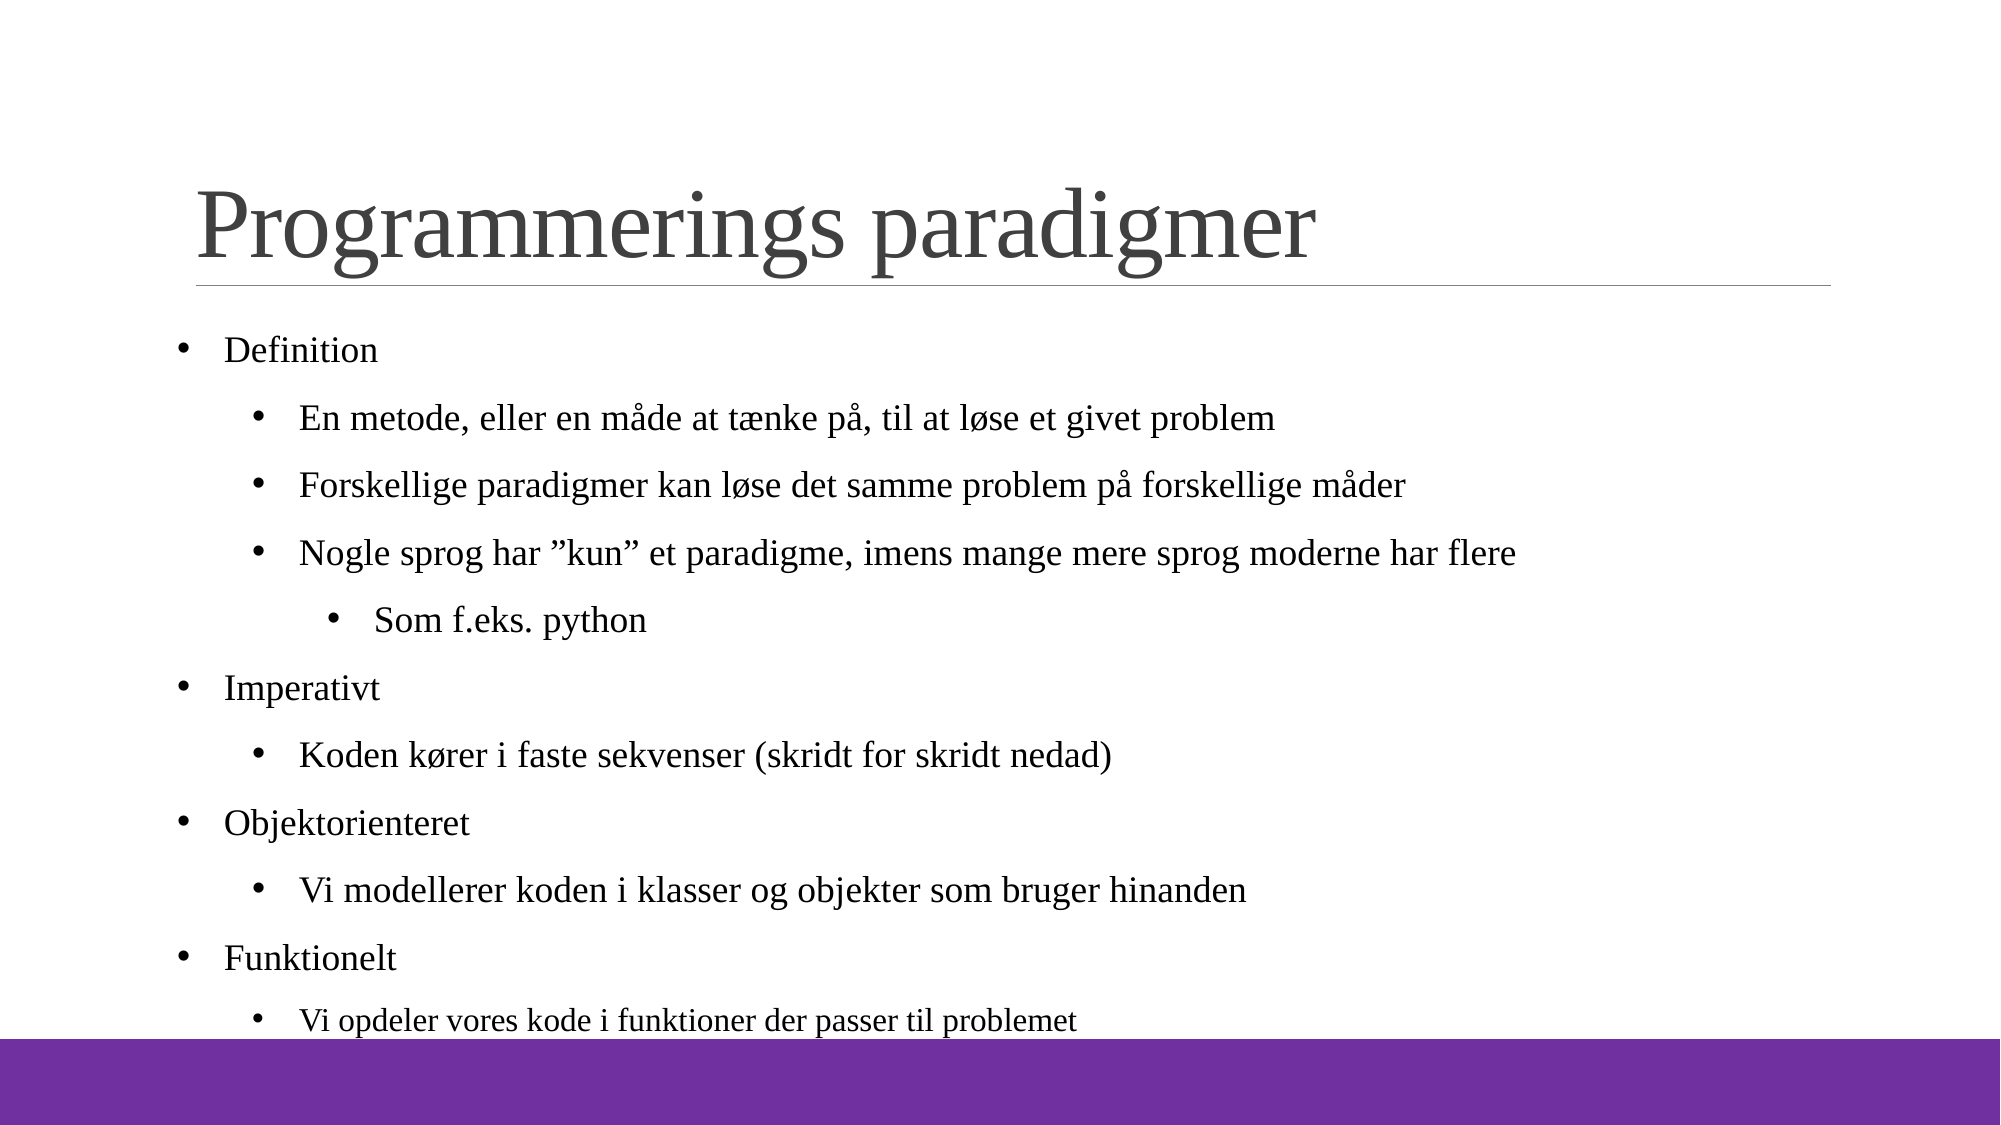

# Programmerings paradigmer
Definition
En metode, eller en måde at tænke på, til at løse et givet problem
Forskellige paradigmer kan løse det samme problem på forskellige måder
Nogle sprog har ”kun” et paradigme, imens mange mere sprog moderne har flere
Som f.eks. python
Imperativt
Koden kører i faste sekvenser (skridt for skridt nedad)
Objektorienteret
Vi modellerer koden i klasser og objekter som bruger hinanden
Funktionelt
Vi opdeler vores kode i funktioner der passer til problemet